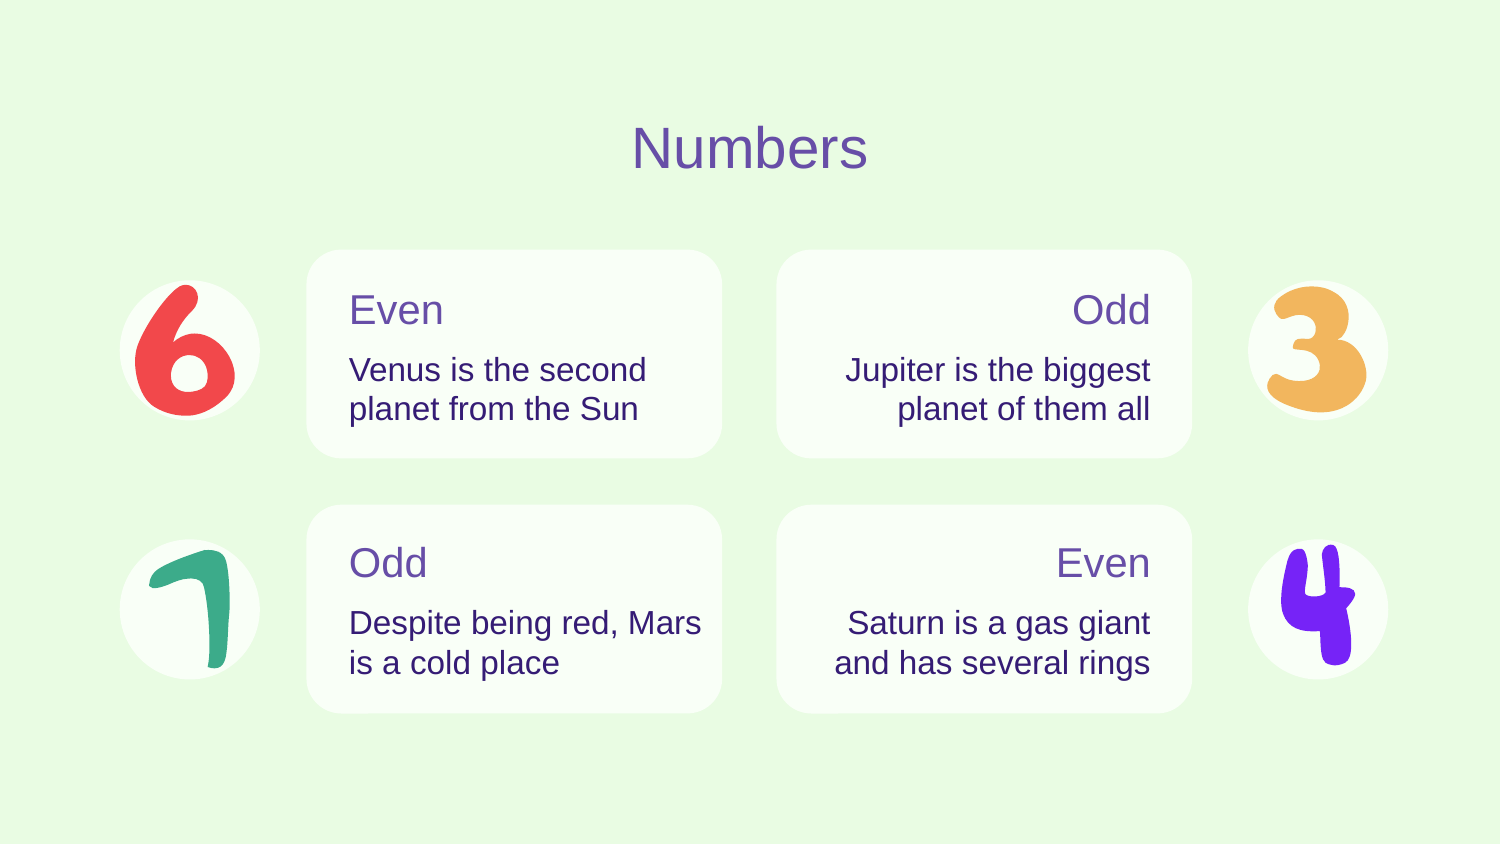

# Numbers

Even
Odd

Venus is the second planet from the Sun
Jupiter is the biggest planet of them all

Odd
Even

Despite being red, Mars is a cold place
Saturn is a gas giant and has several rings